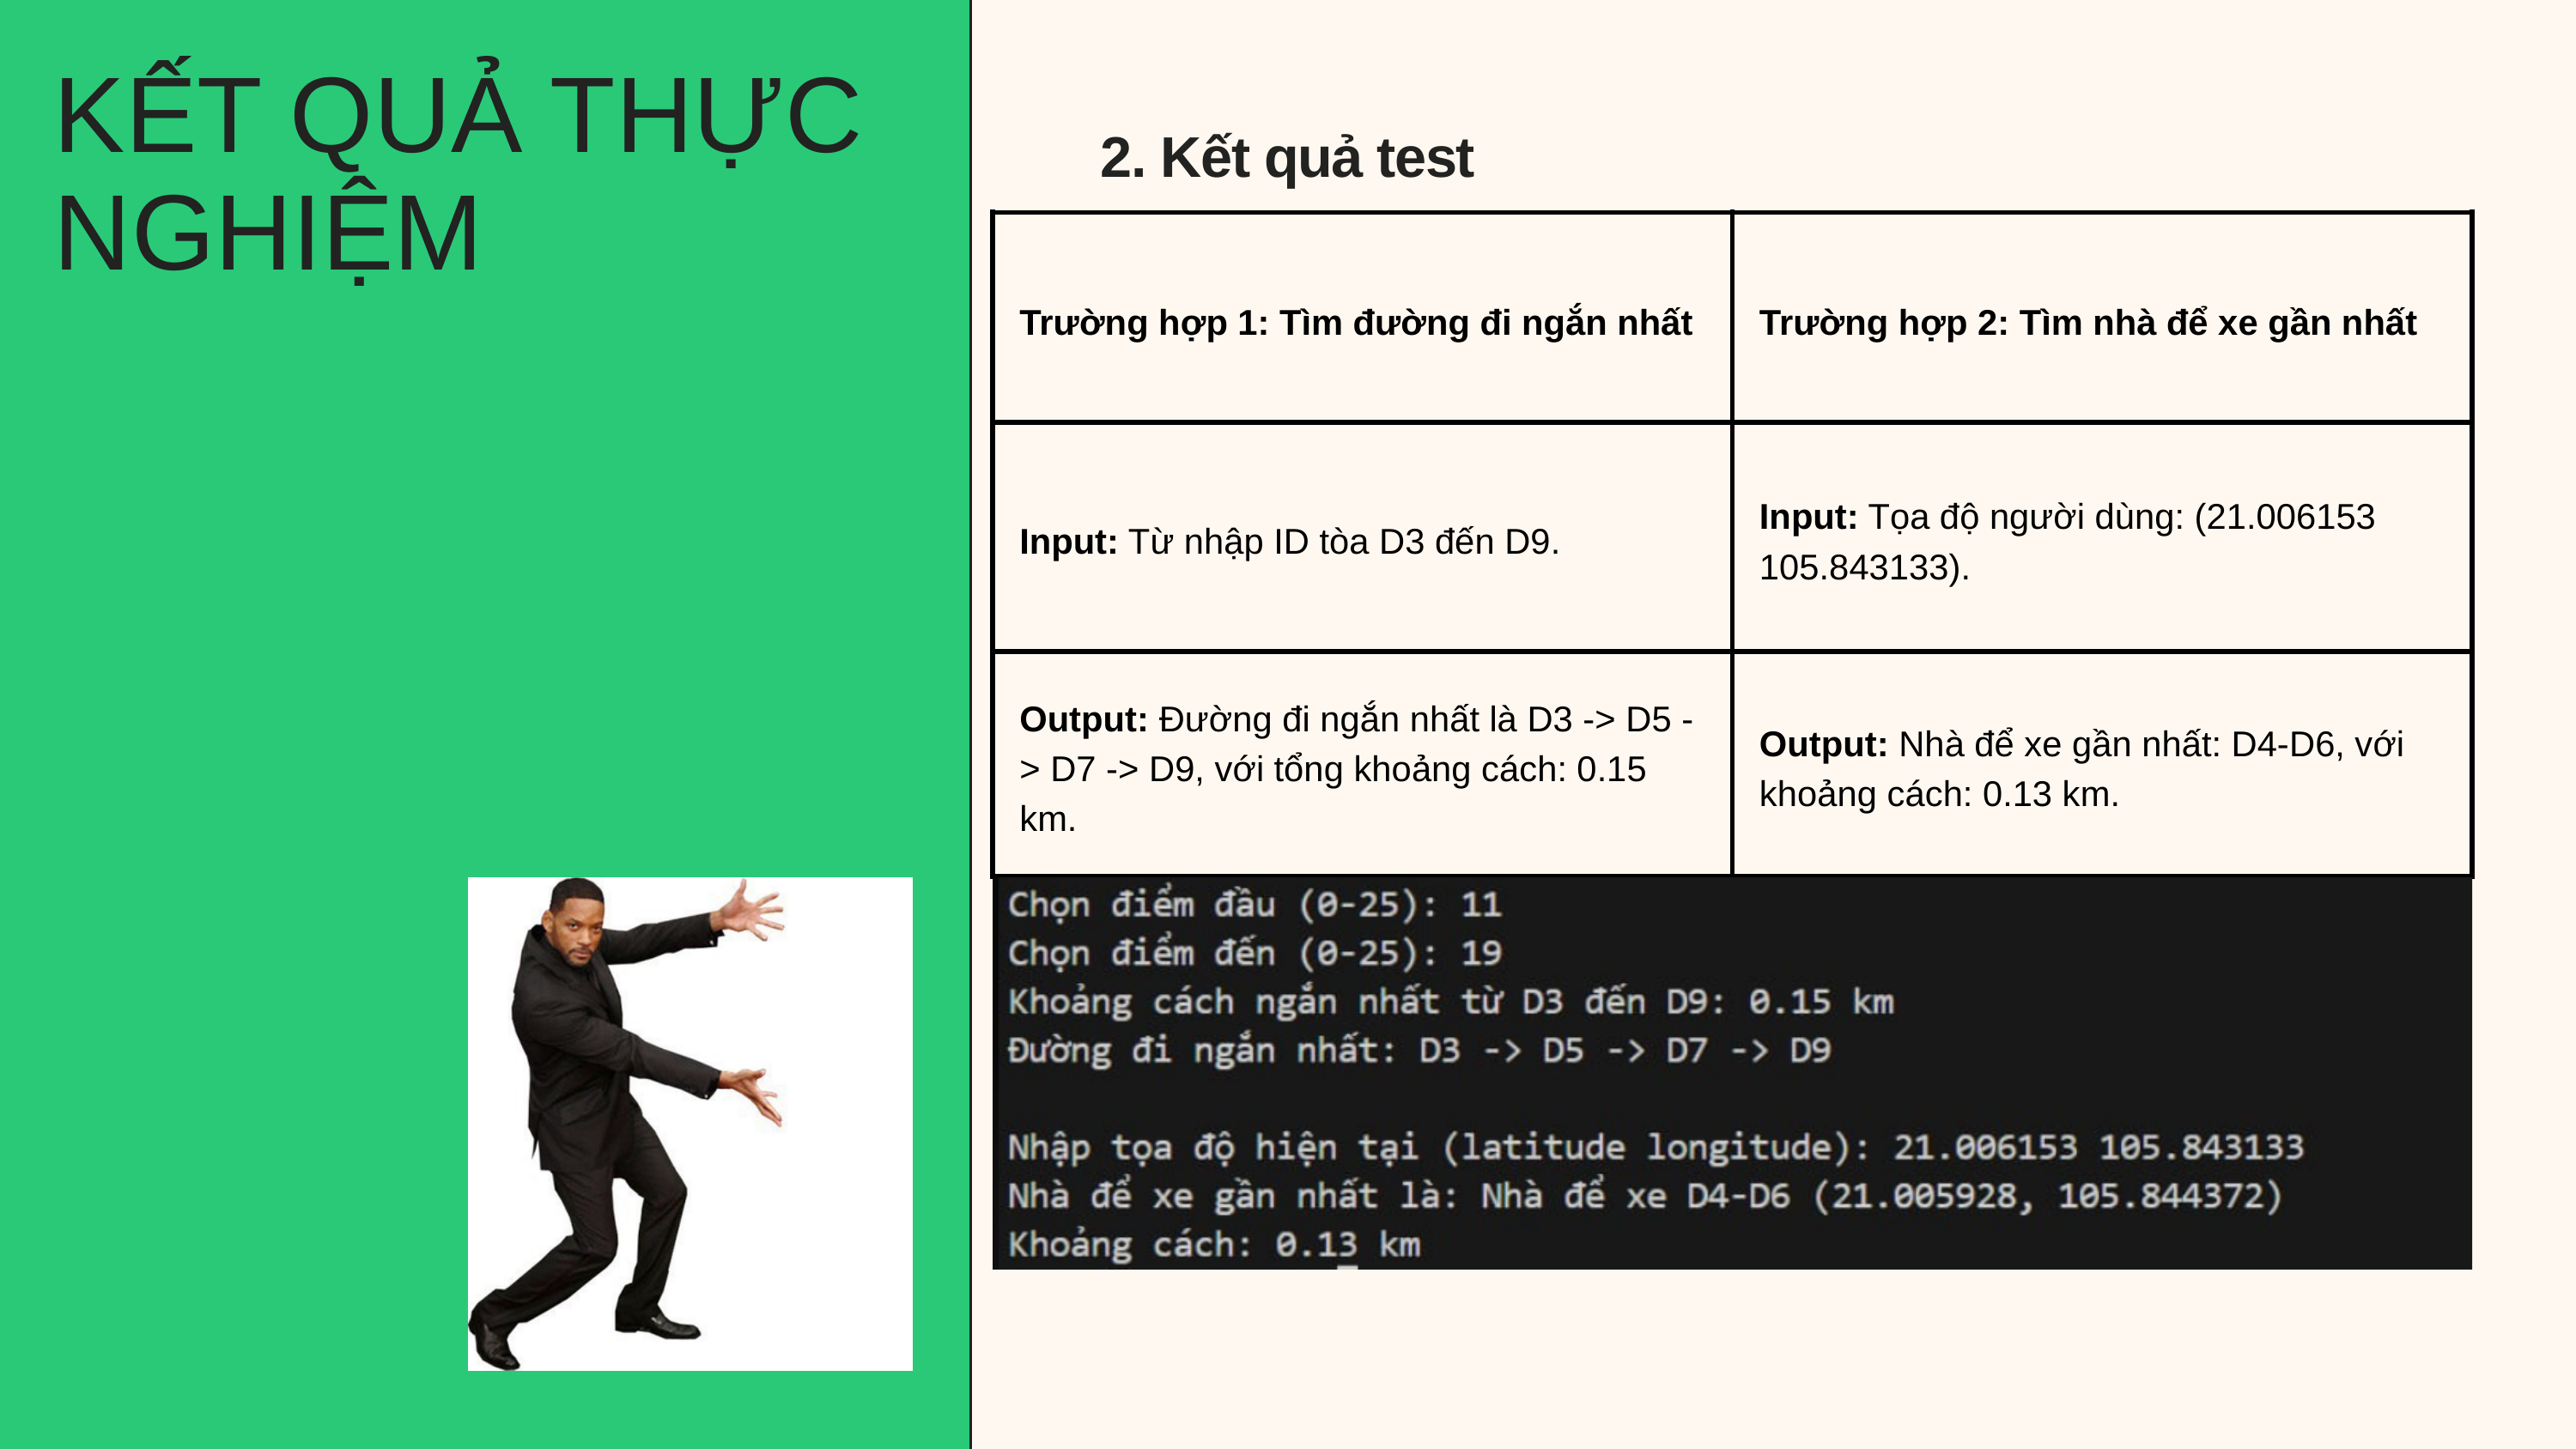

KẾT QUẢ THỰC NGHIỆM
2. Kết quả test
| Trường hợp 1: Tìm đường đi ngắn nhất | Trường hợp 2: Tìm nhà để xe gần nhất |
| --- | --- |
| Input: Từ nhập ID tòa D3 đến D9. | Input: Tọa độ người dùng: (21.006153 105.843133). |
| Output: Đường đi ngắn nhất là D3 -> D5 -> D7 -> D9, với tổng khoảng cách: 0.15 km. | Output: Nhà để xe gần nhất: D4-D6, với khoảng cách: 0.13 km. |